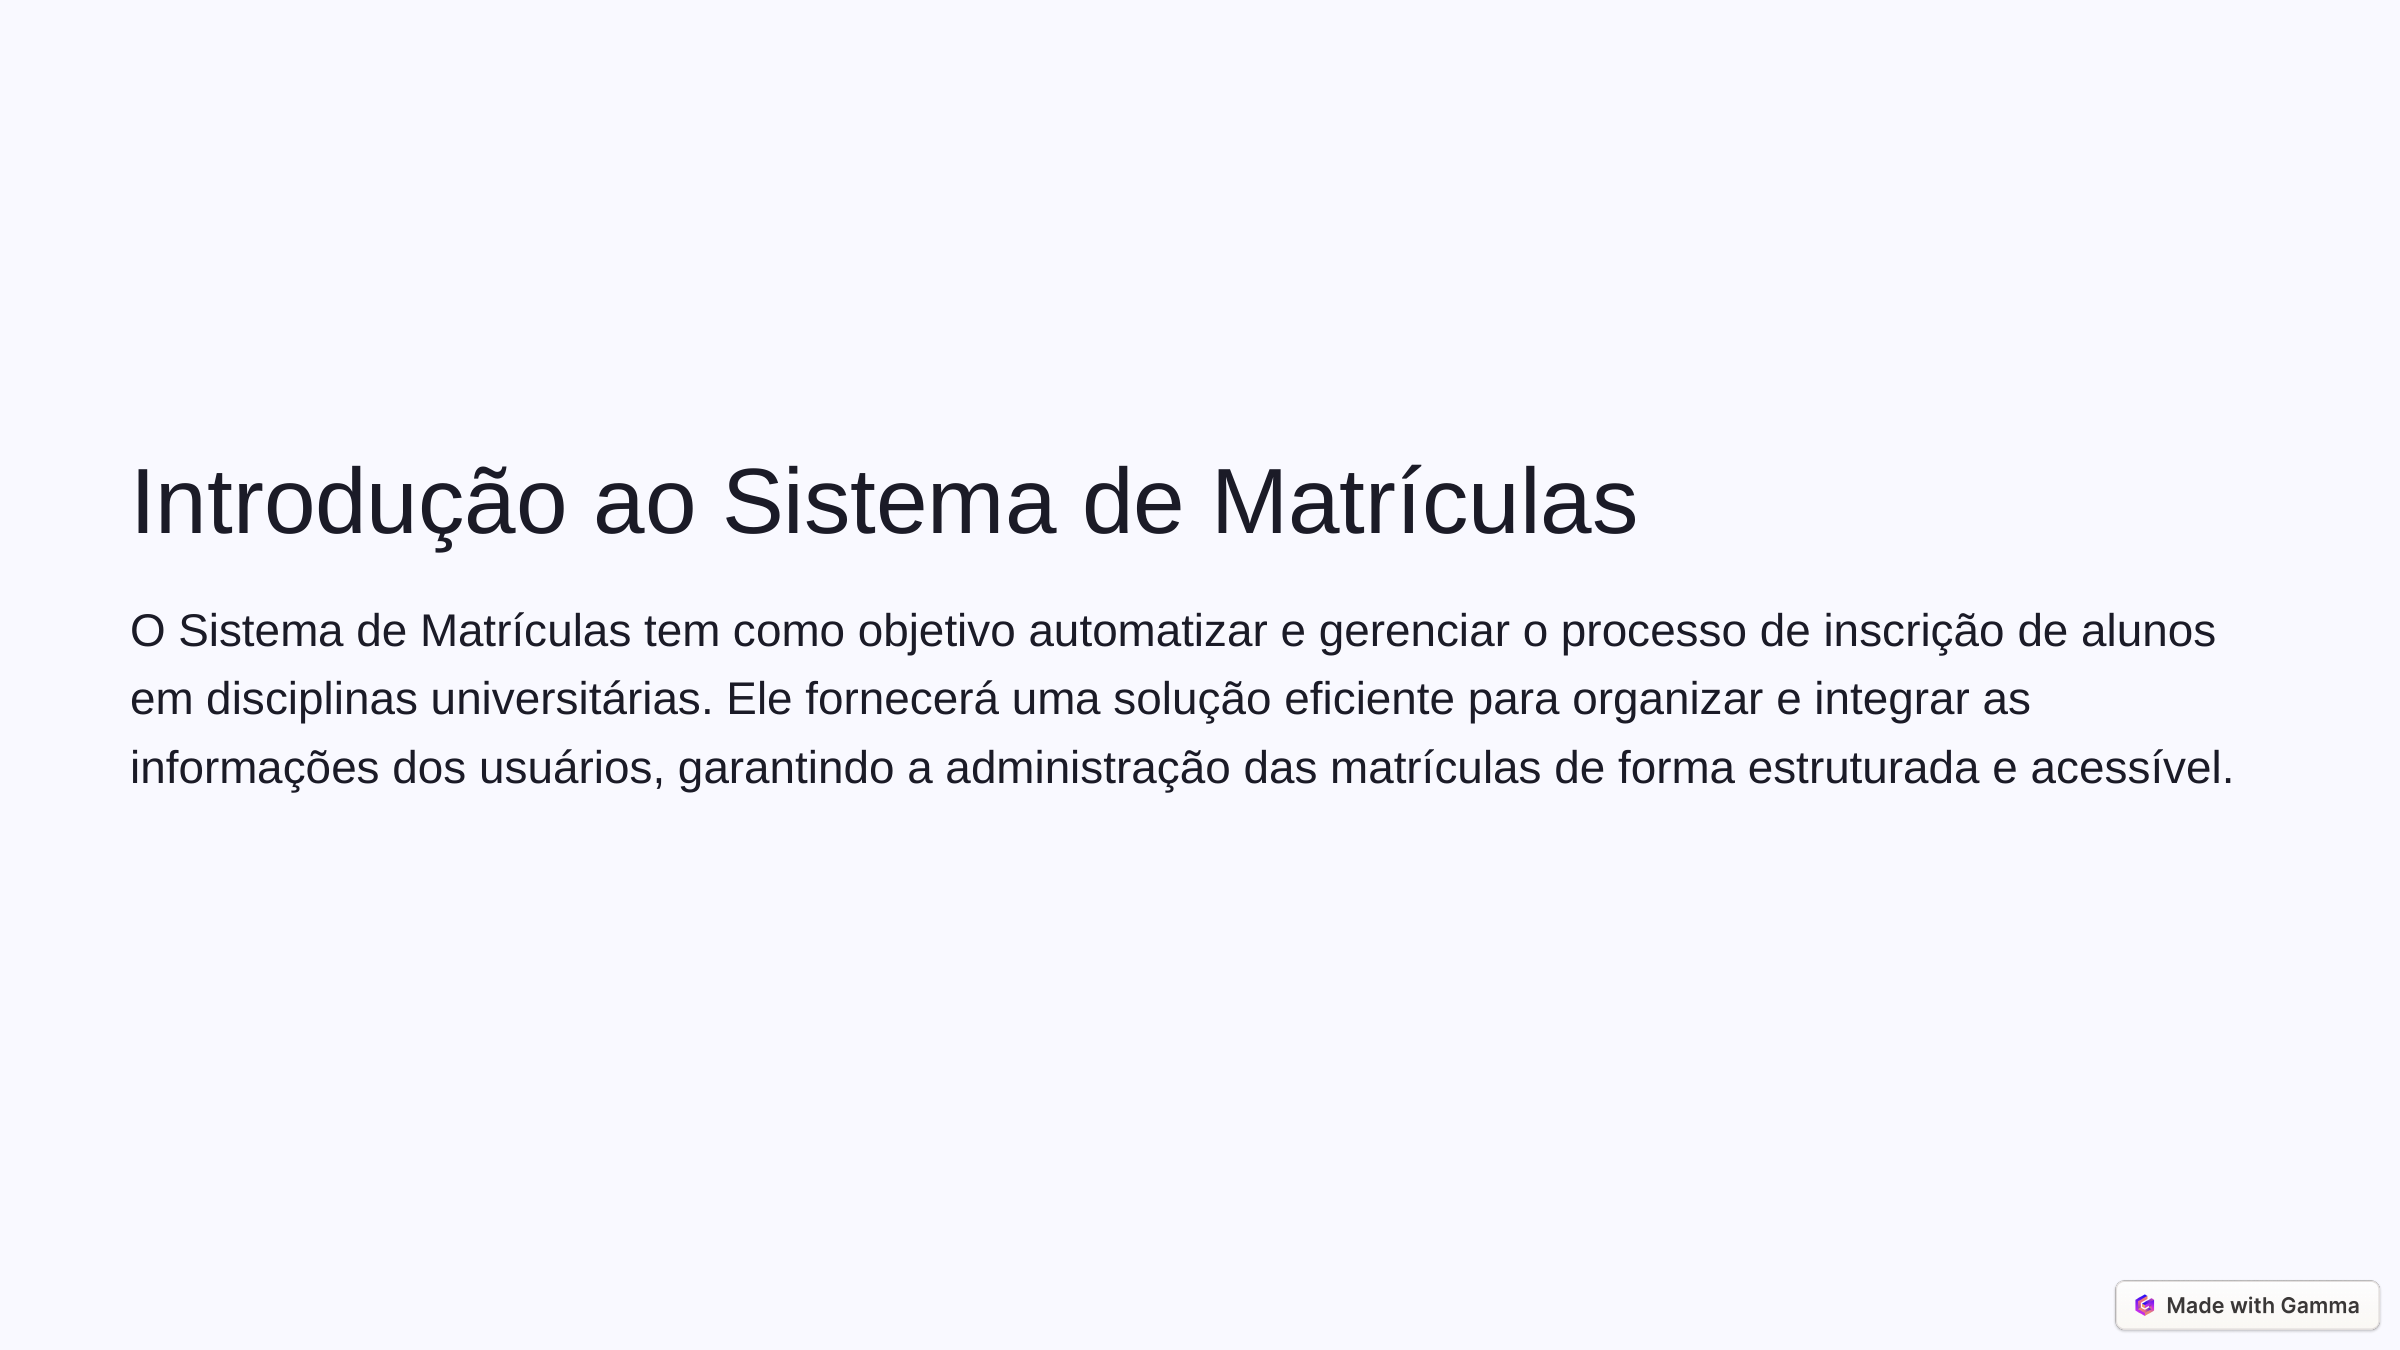

Introdução ao Sistema de Matrículas
O Sistema de Matrículas tem como objetivo automatizar e gerenciar o processo de inscrição de alunos em disciplinas universitárias. Ele fornecerá uma solução eficiente para organizar e integrar as informações dos usuários, garantindo a administração das matrículas de forma estruturada e acessível.